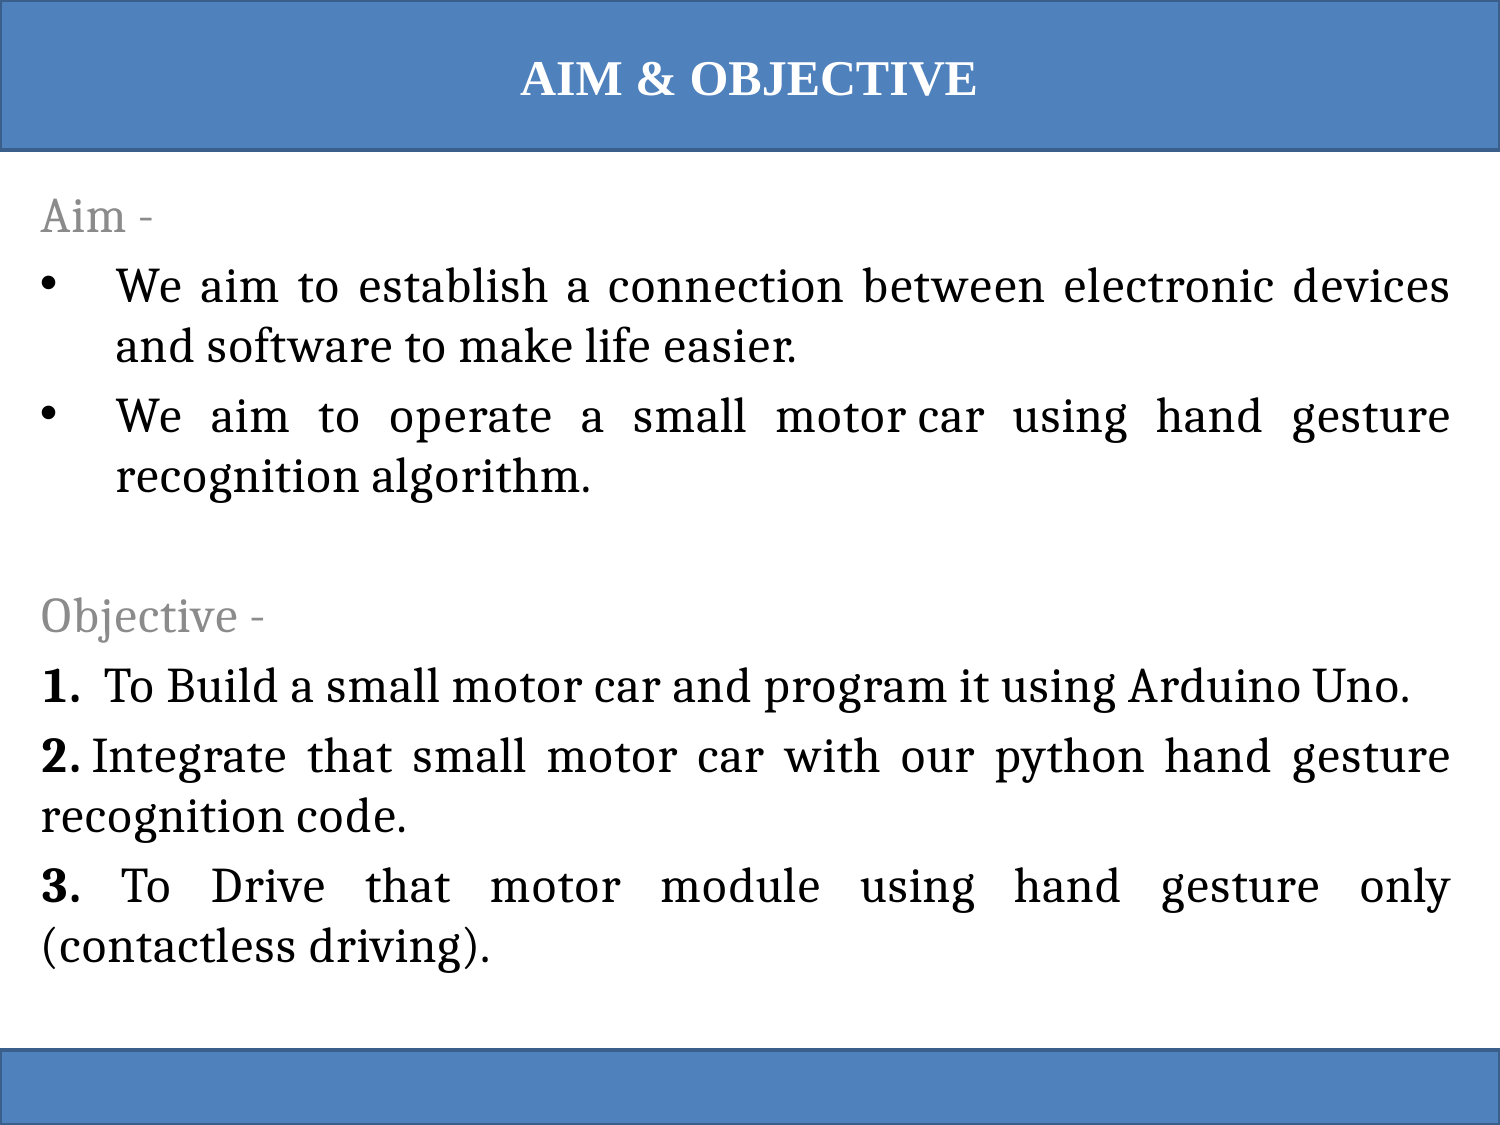

AIM & OBJECTIVE

Aim -
We aim to establish a connection between electronic devices and software to make life easier.
We aim to operate a small motor car using hand gesture recognition algorithm.

Objective -
1.  To Build a small motor car and program it using Arduino Uno.
2. Integrate that small motor car with our python hand gesture recognition code.
3. To Drive that motor module using hand gesture only (contactless driving).